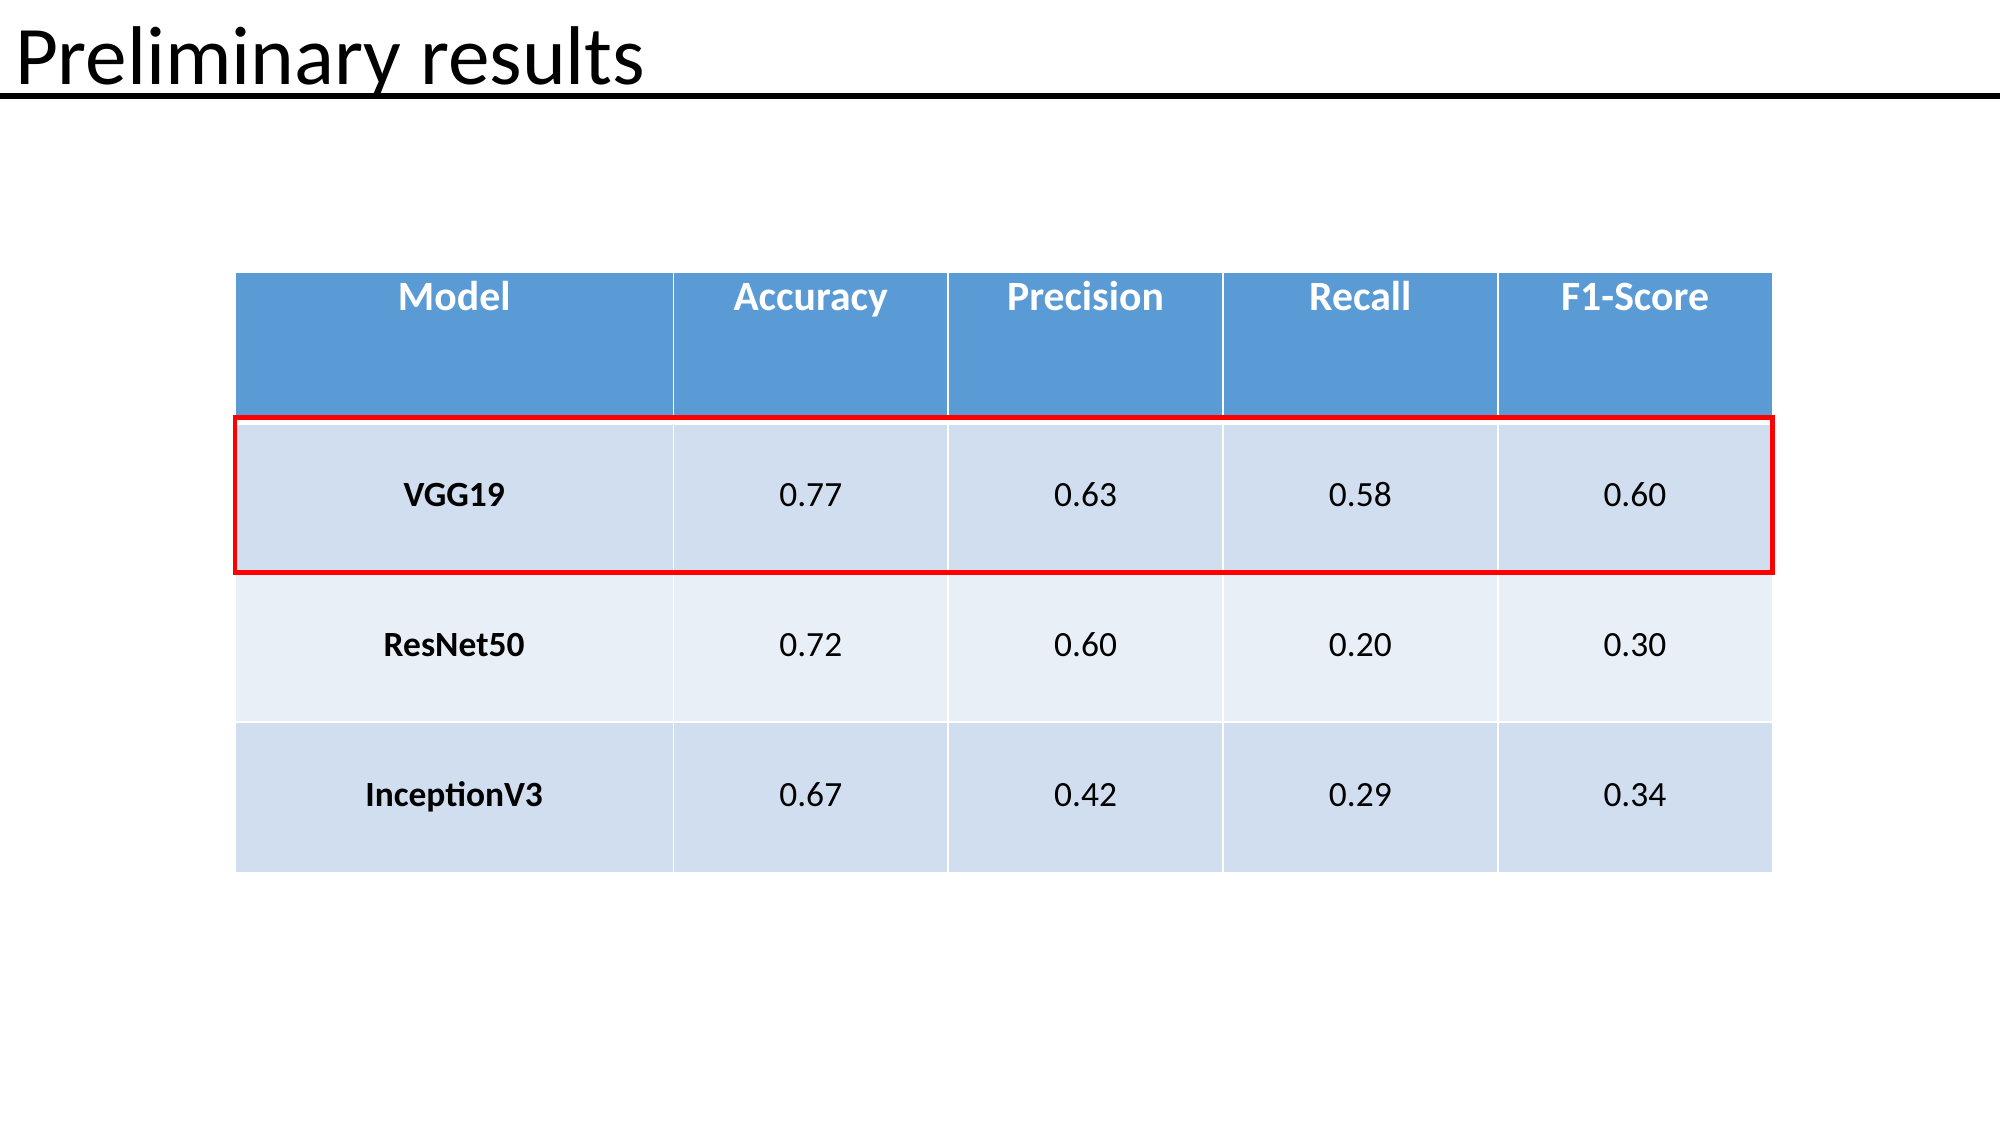

# Preliminary results
| Model | Accuracy | Precision | Recall | F1-Score |
| --- | --- | --- | --- | --- |
| VGG19 | 0.77 | 0.63 | 0.58 | 0.60 |
| ResNet50 | 0.72 | 0.60 | 0.20 | 0.30 |
| InceptionV3 | 0.67 | 0.42 | 0.29 | 0.34 |